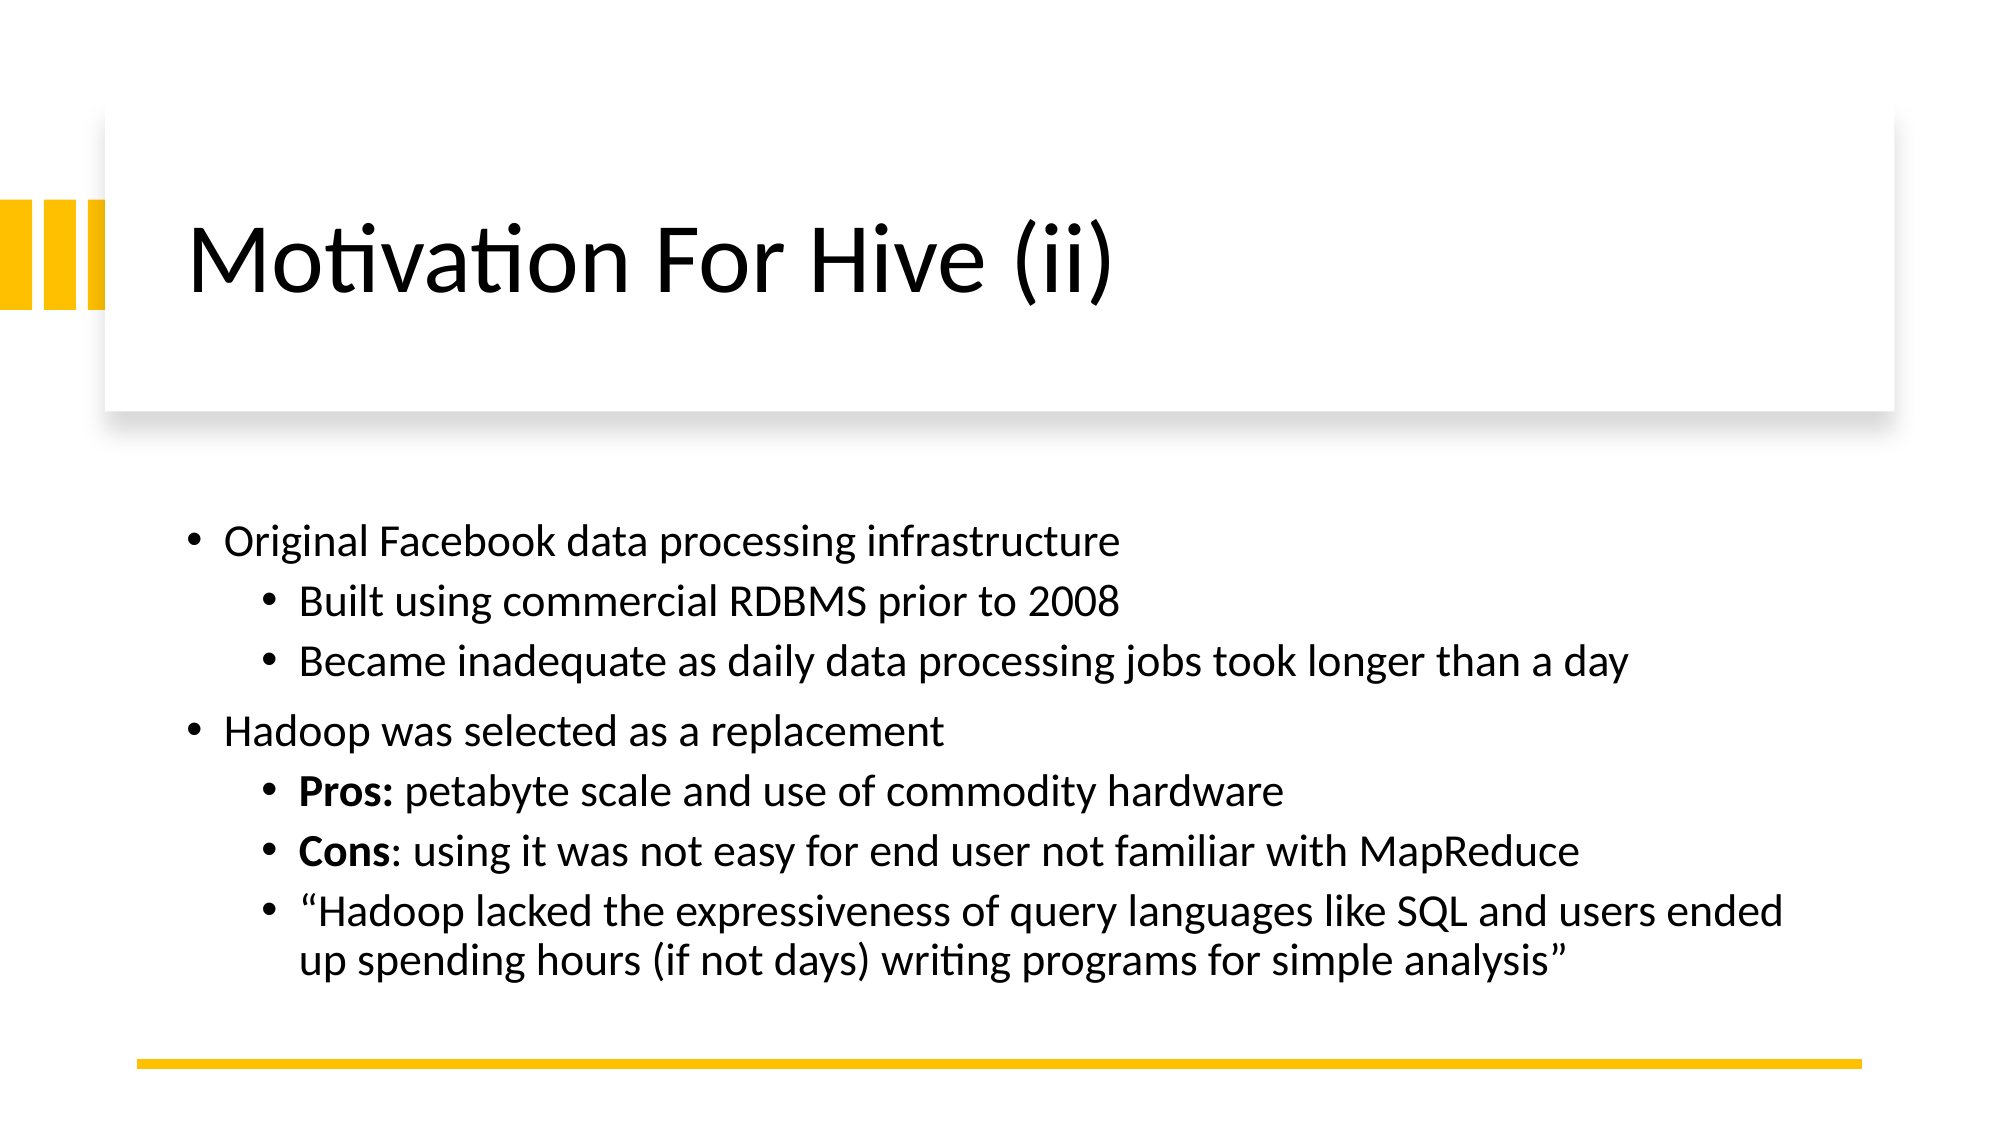

# Motivation For Hive (ii)

Original Facebook data processing infrastructure
Built using commercial RDBMS prior to 2008
Became inadequate as daily data processing jobs took longer than a day
Hadoop was selected as a replacement
Pros: petabyte scale and use of commodity hardware
Cons: using it was not easy for end user not familiar with MapReduce
“Hadoop lacked the expressiveness of query languages like SQL and users ended up spending hours (if not days) writing programs for simple analysis”